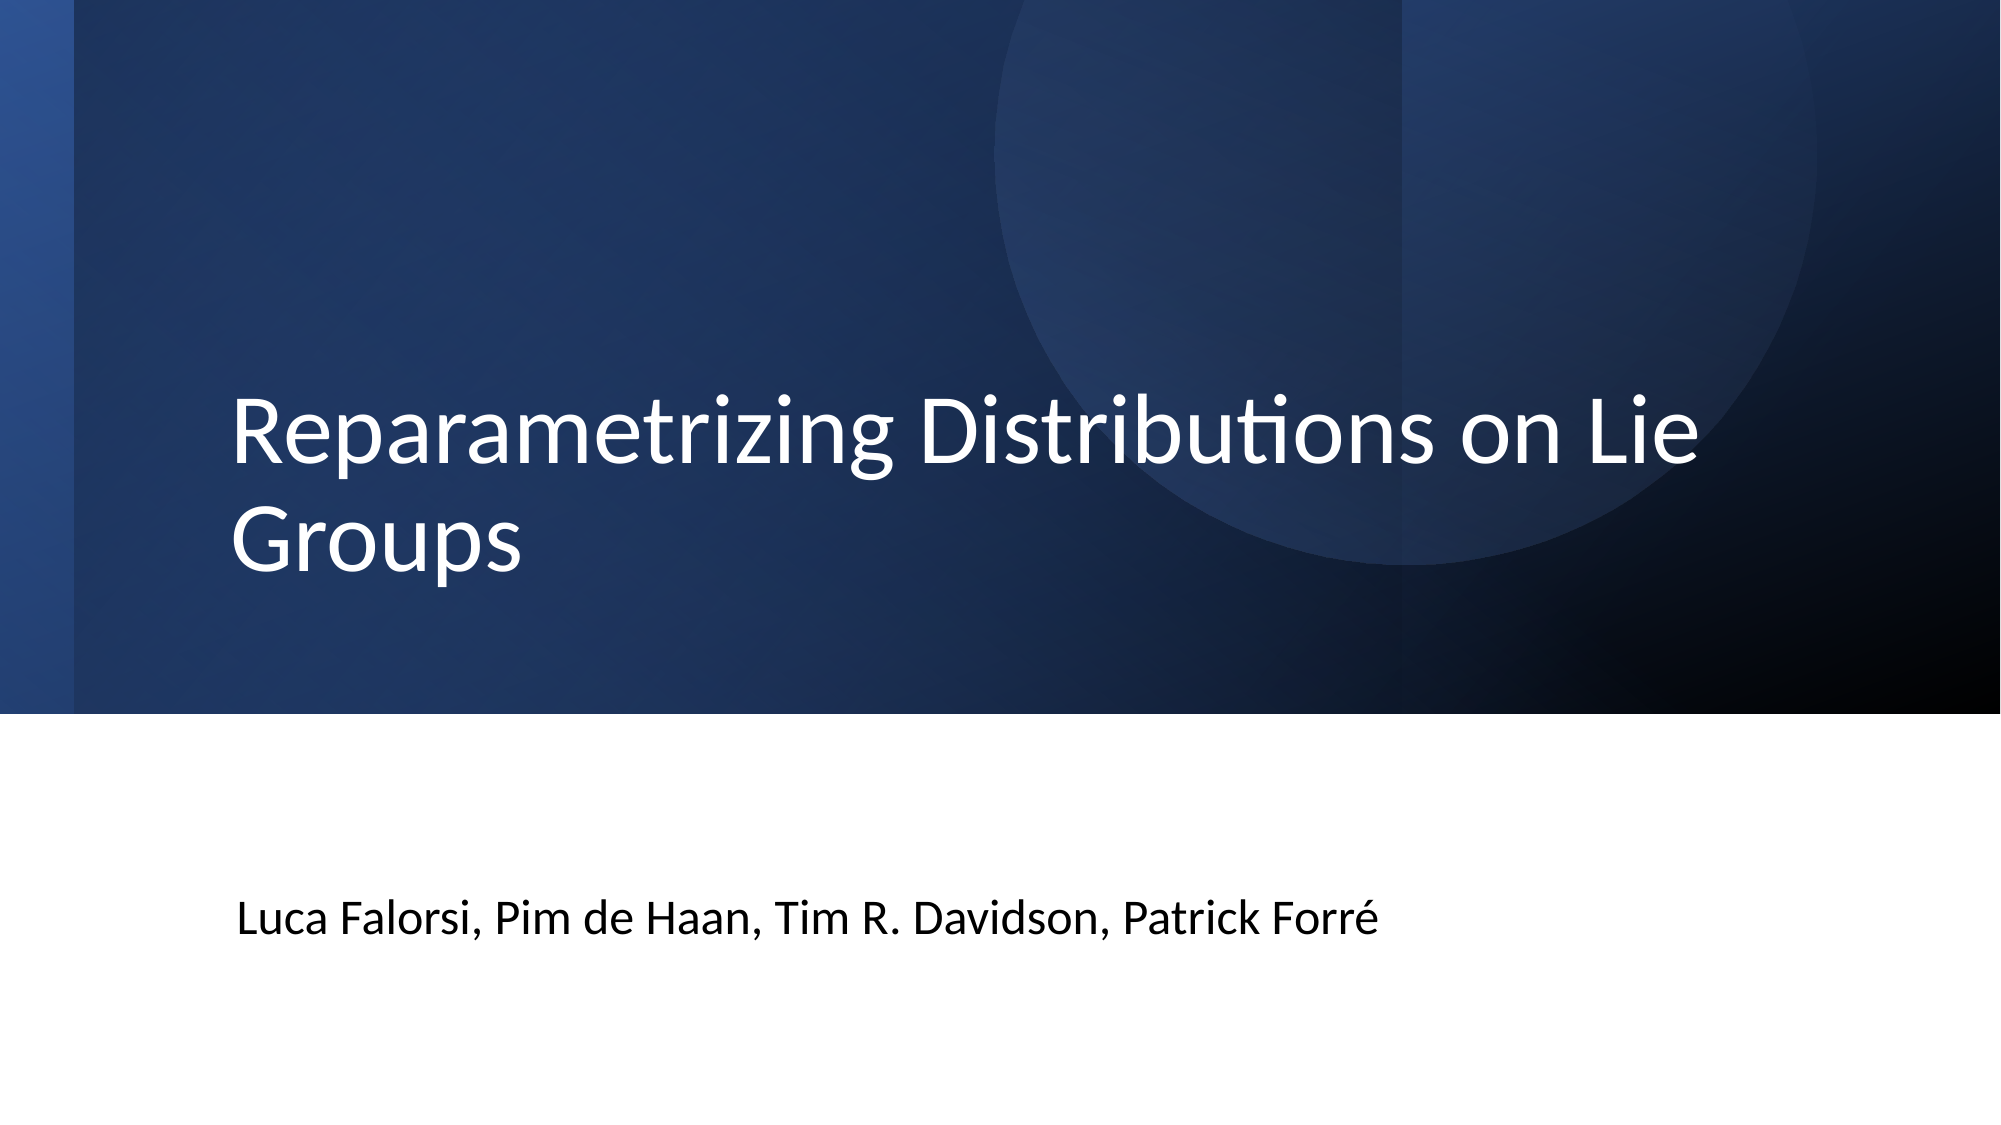

# Reparametrizing Distributions on Lie Groups
Luca Falorsi, Pim de Haan, Tim R. Davidson, Patrick Forré